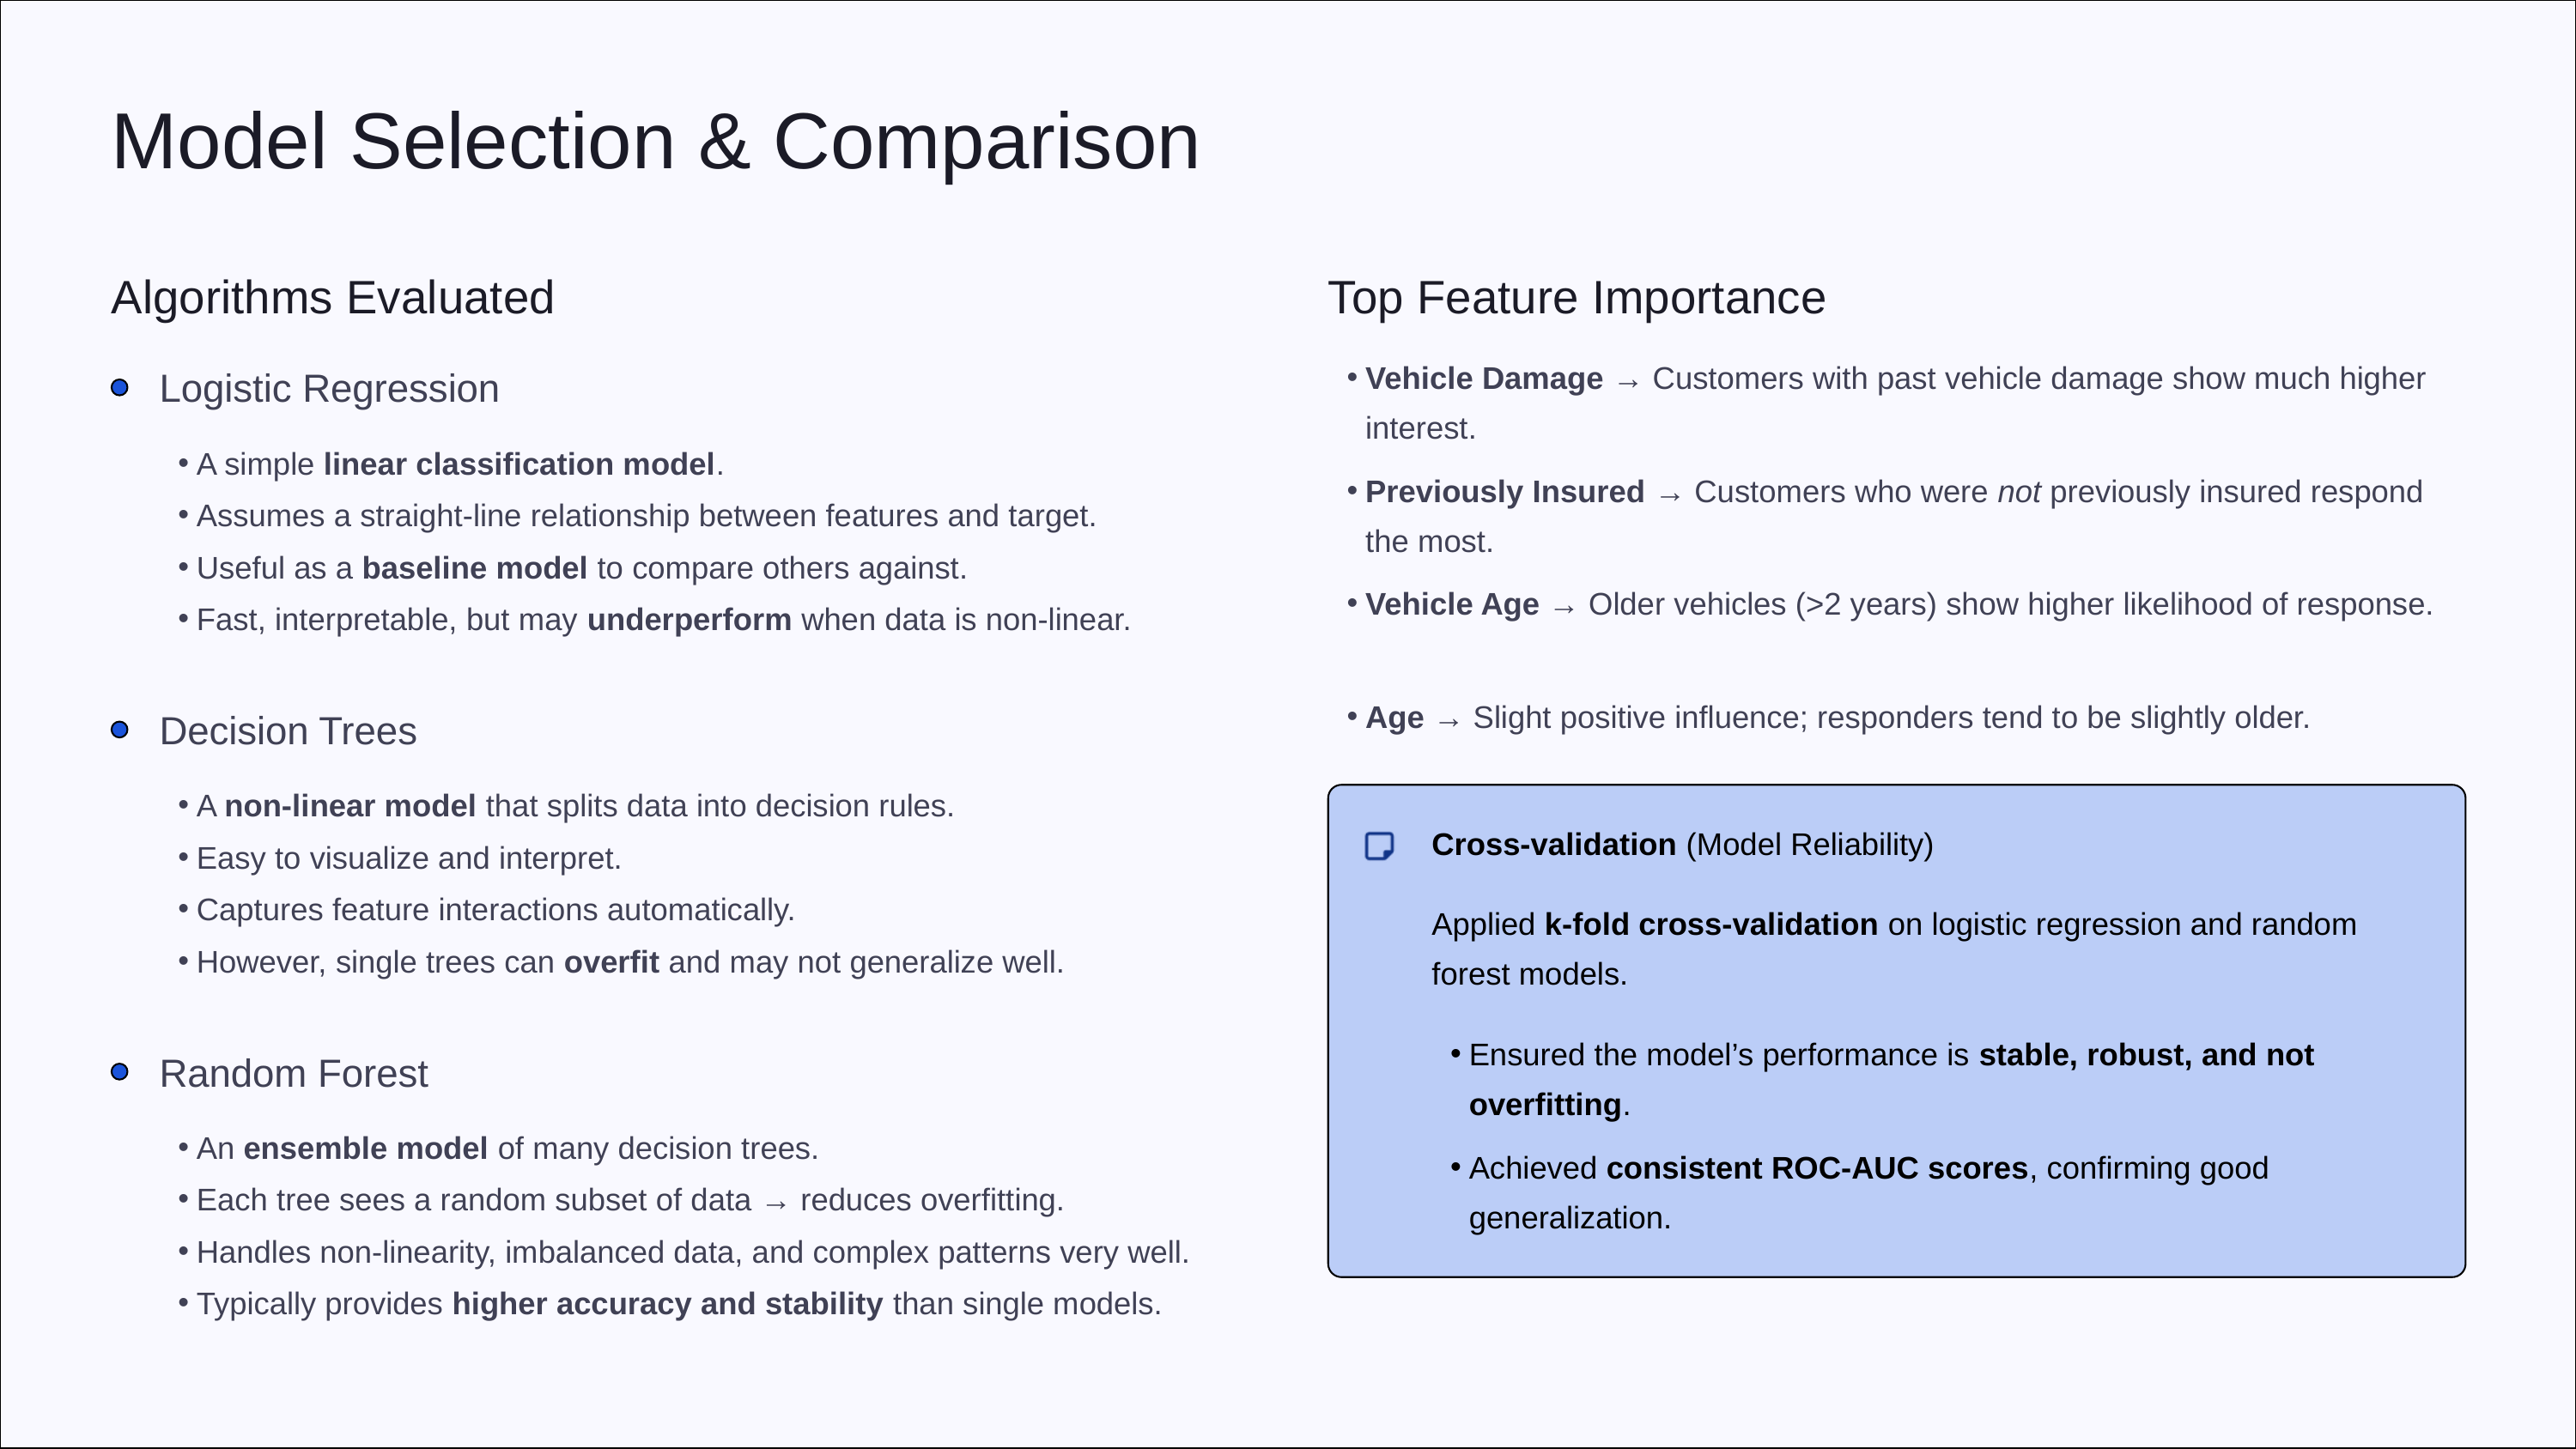

Model Selection & Comparison
Algorithms Evaluated
Top Feature Importance
Vehicle Damage → Customers with past vehicle damage show much higher interest.
Logistic Regression

A simple linear classification model.
Previously Insured → Customers who were not previously insured respond the most.
Assumes a straight-line relationship between features and target.
Useful as a baseline model to compare others against.
Vehicle Age → Older vehicles (>2 years) show higher likelihood of response.
Fast, interpretable, but may underperform when data is non-linear.
Age → Slight positive influence; responders tend to be slightly older.
Decision Trees

A non-linear model that splits data into decision rules.

Cross-validation (Model Reliability)
Easy to visualize and interpret.

Captures feature interactions automatically.
Applied k-fold cross-validation on logistic regression and random forest models.
However, single trees can overfit and may not generalize well.
Ensured the model’s performance is stable, robust, and not overfitting.
Random Forest

An ensemble model of many decision trees.
Achieved consistent ROC-AUC scores, confirming good generalization.
Each tree sees a random subset of data → reduces overfitting.
Handles non-linearity, imbalanced data, and complex patterns very well.
Typically provides higher accuracy and stability than single models.